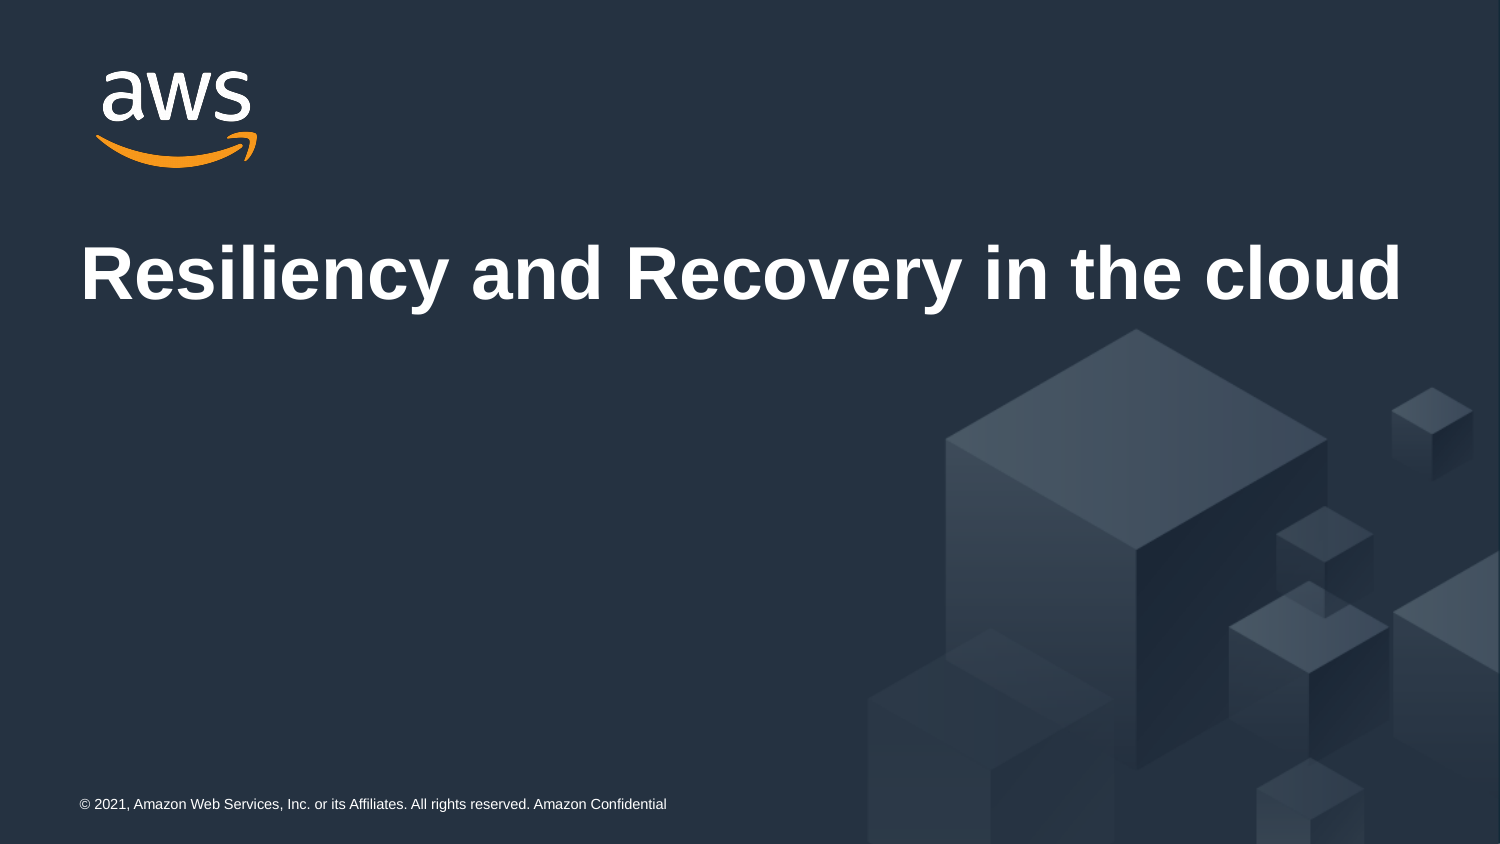

Resiliency and Recovery in the cloud

© 2021, Amazon Web Services, Inc. or its Affiliates. All rights reserved. Amazon Confidential